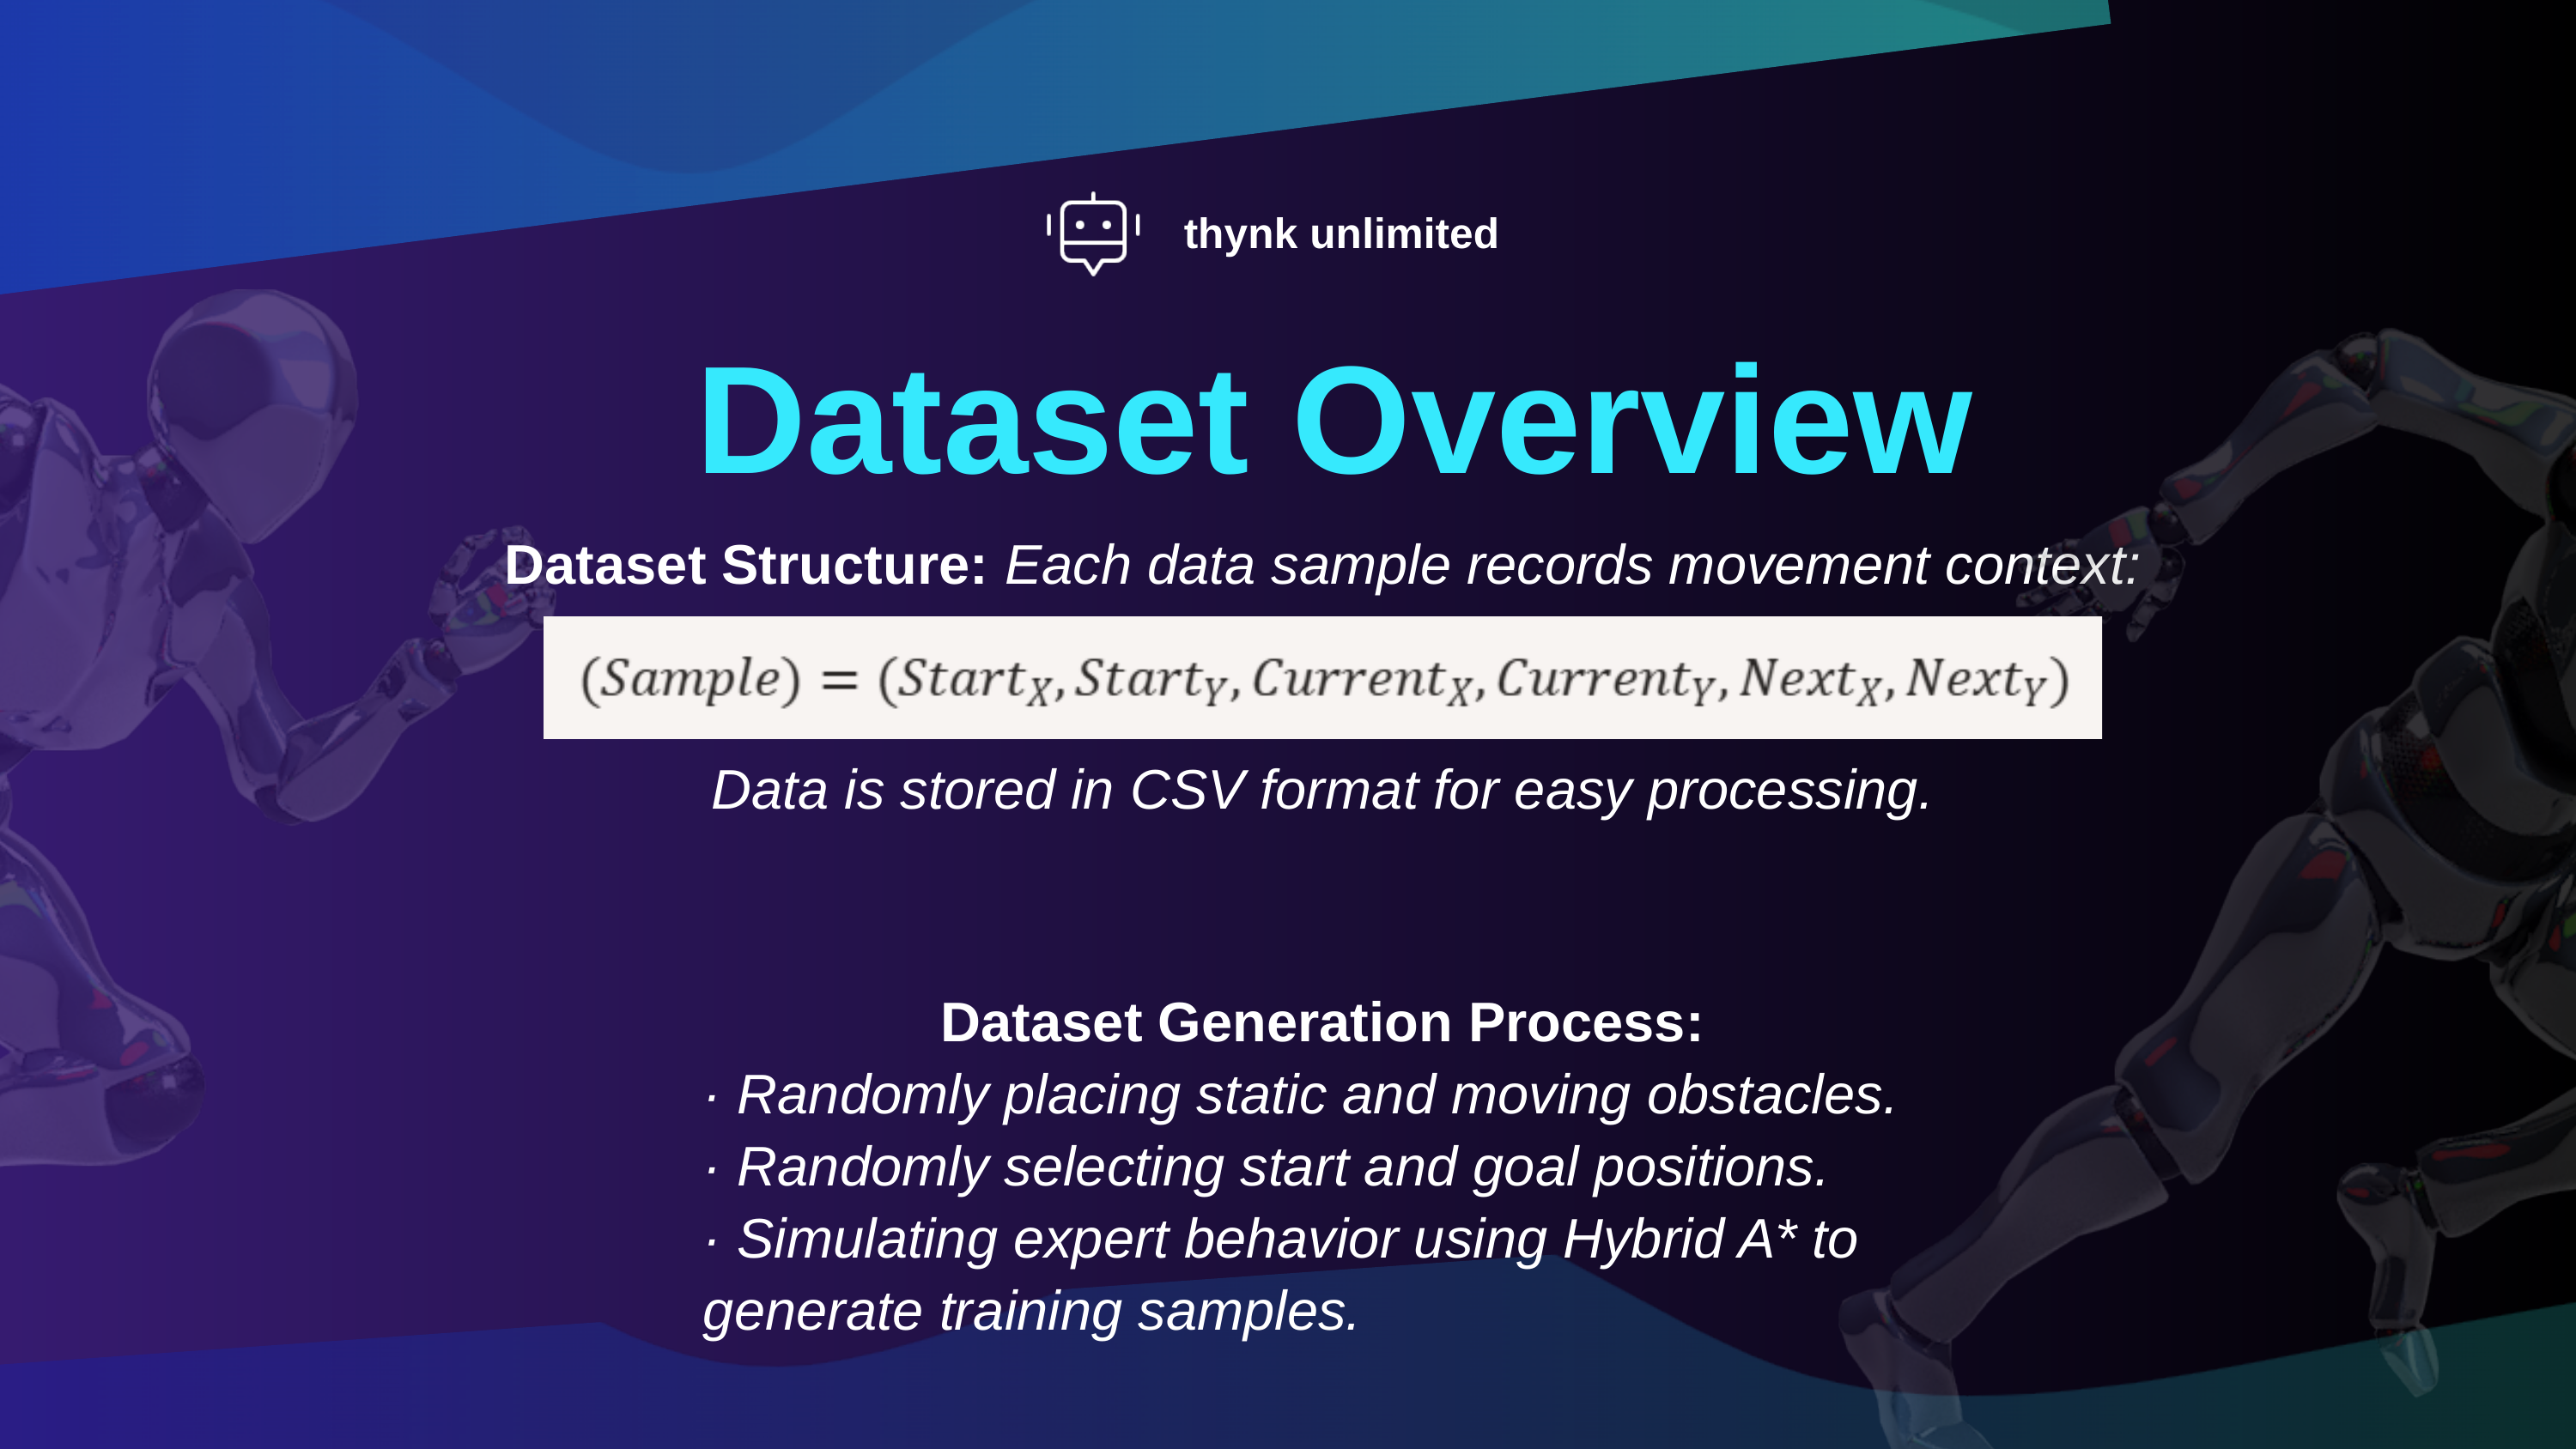

thynk unlimited

Dataset Overview

Dataset Structure: Each data sample records movement context:

Data is stored in CSV format for easy processing.

Dataset Generation Process:
· Randomly placing static and moving obstacles.
· Randomly selecting start and goal positions.
· Simulating expert behavior using Hybrid A* to
generate training samples.